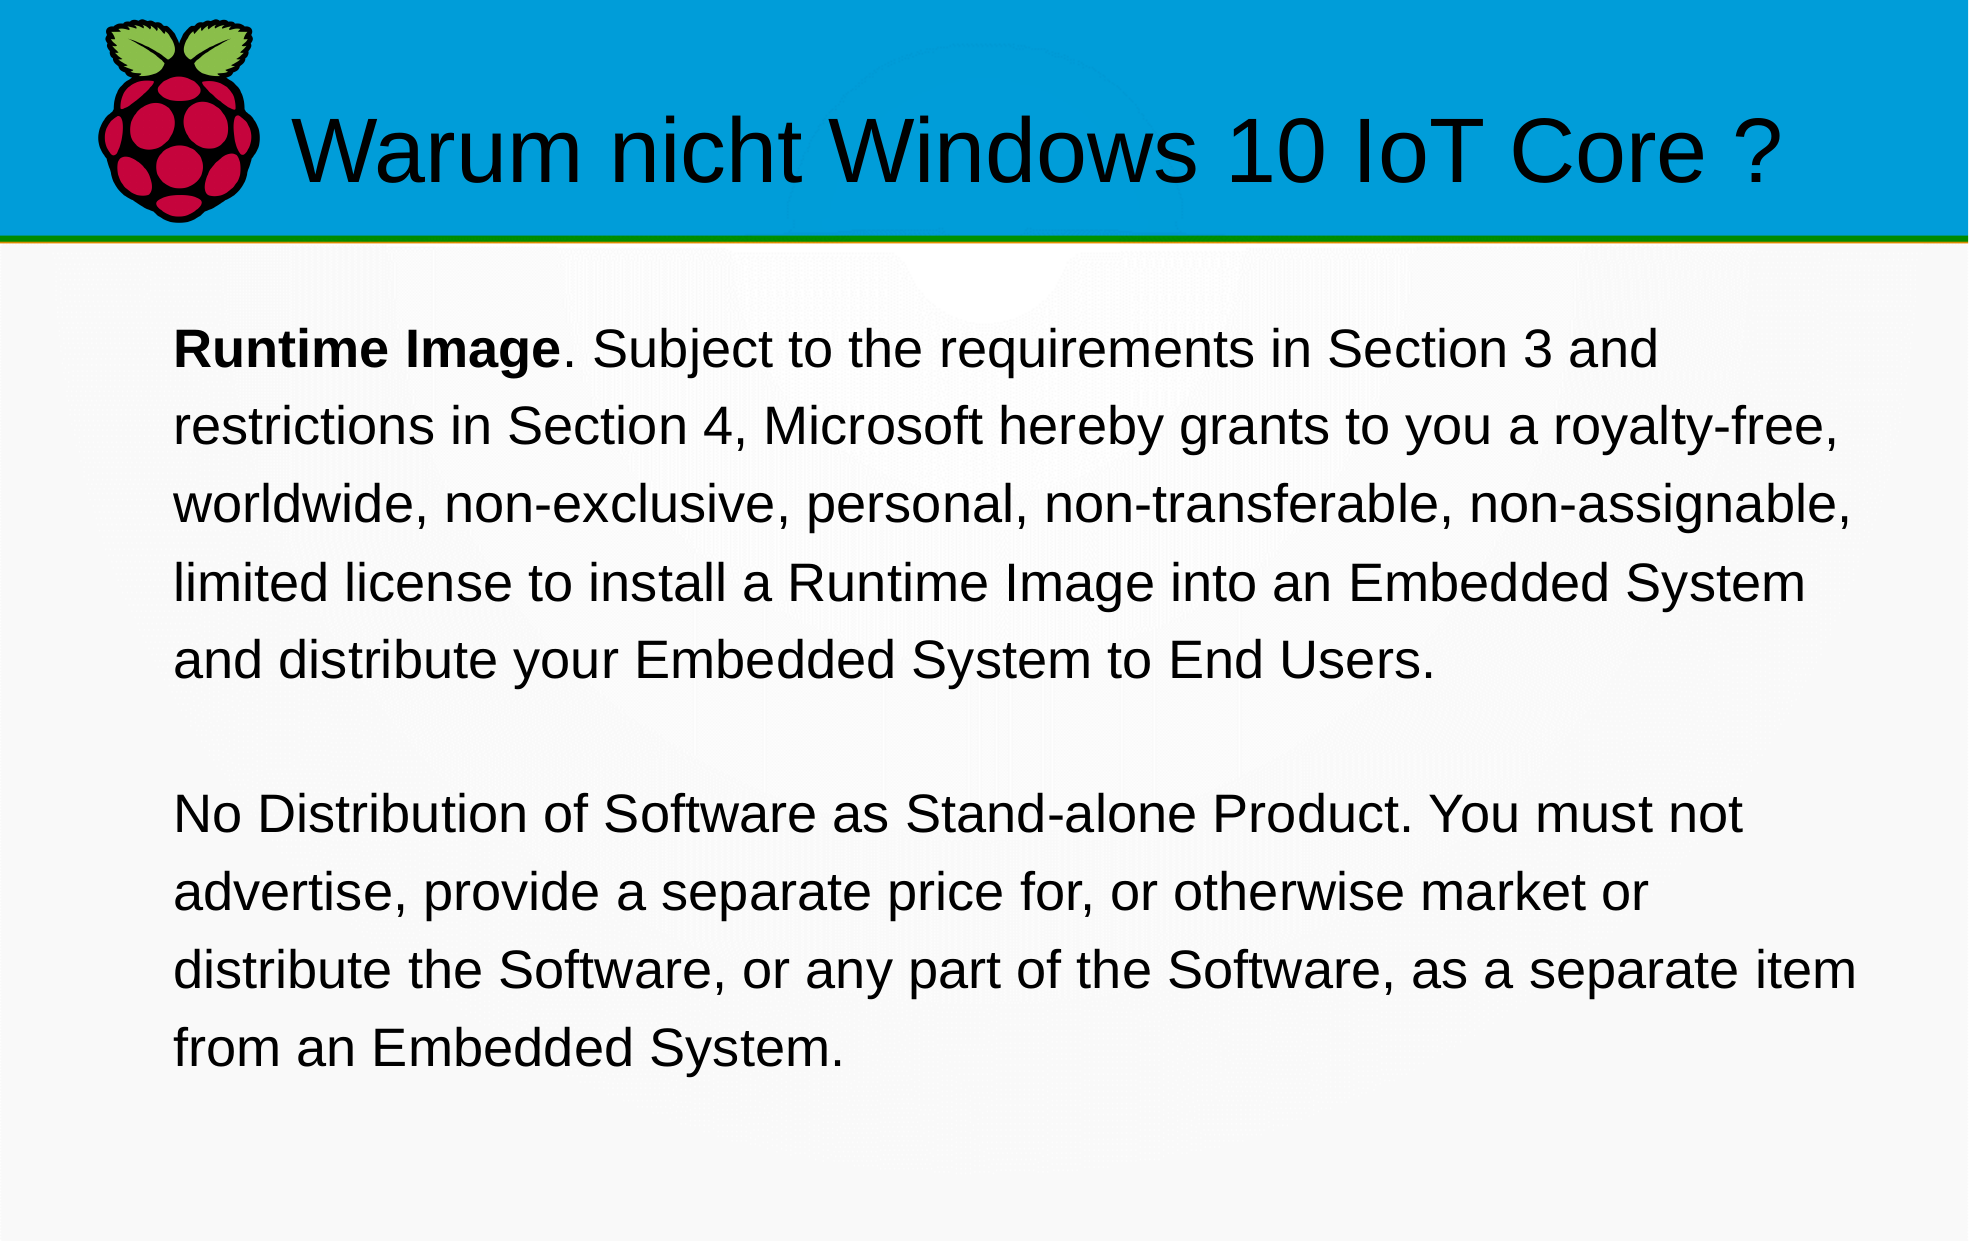

Warum nicht Windows 10 IoT Core ?
Runtime Image. Subject to the requirements in Section 3 and restrictions in Section 4, Microsoft hereby grants to you a royalty-free, worldwide, non-exclusive, personal, non-transferable, non-assignable, limited license to install a Runtime Image into an Embedded System and distribute your Embedded System to End Users.

No Distribution of Software as Stand-alone Product. You must not advertise, provide a separate price for, or otherwise market or distribute the Software, or any part of the Software, as a separate item from an Embedded System.